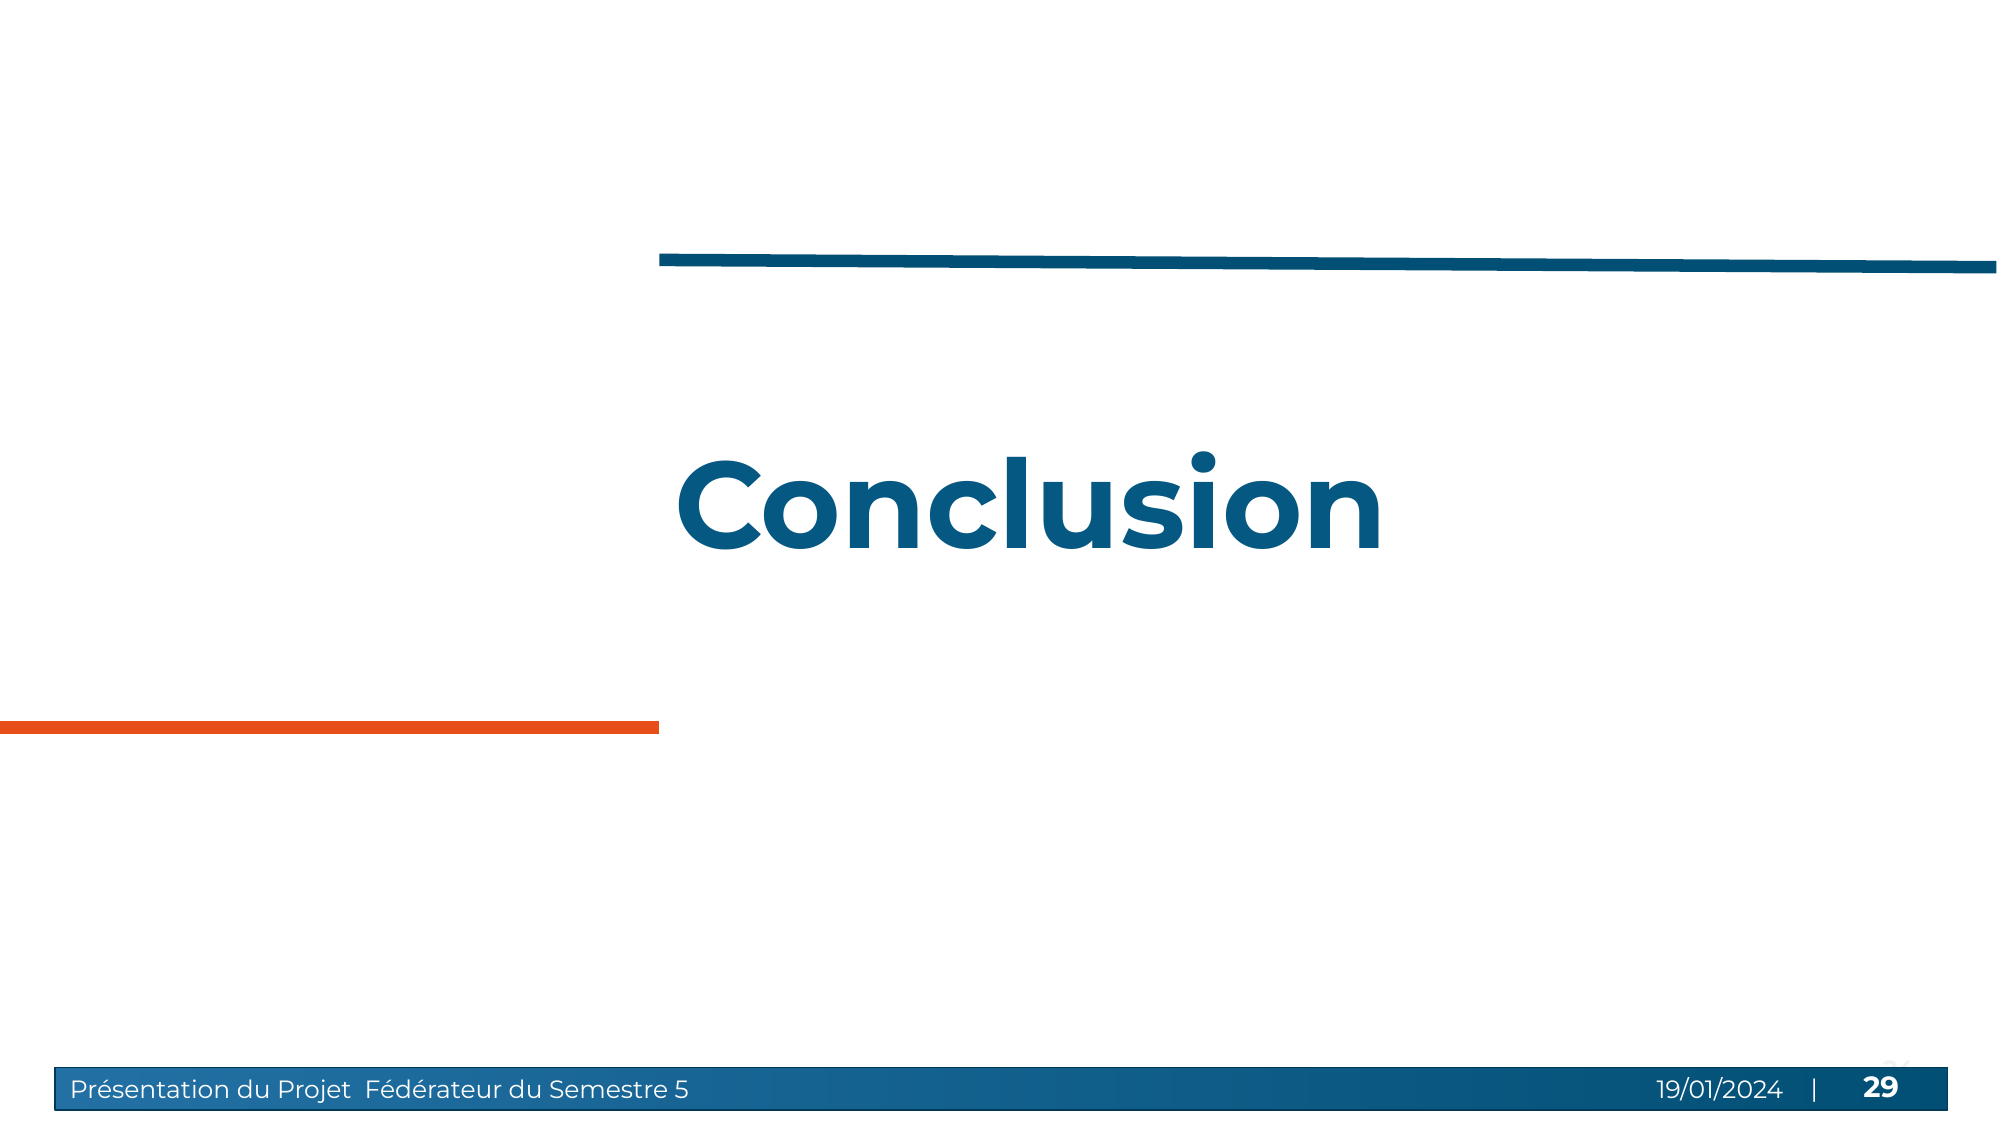

Conclusion

   |       29
Présentation du Projet  Fédérateur du Semestre 5

19/01/2024